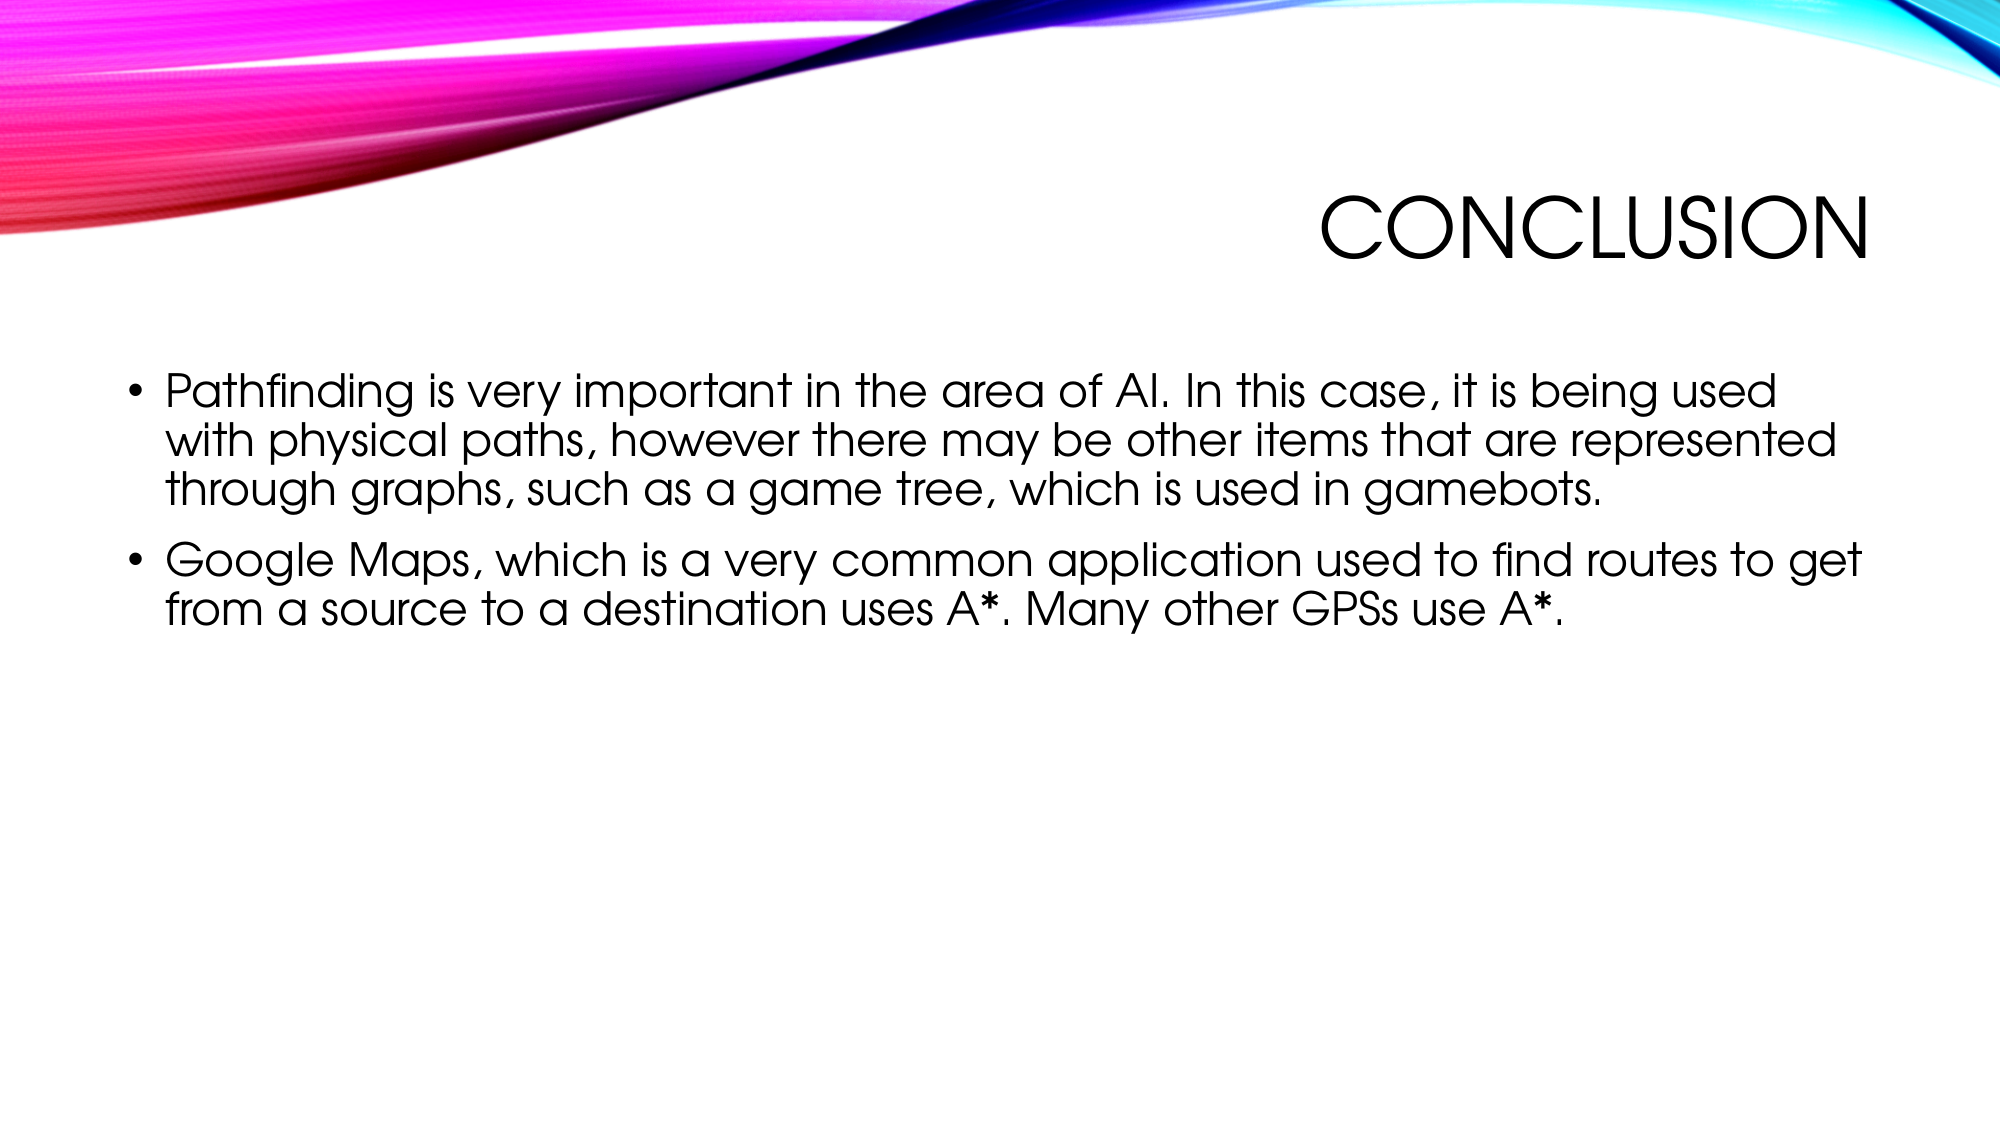

# Conclusion
Pathfinding is very important in the area of AI. In this case, it is being used with physical paths, however there may be other items that are represented through graphs, such as a game tree, which is used in gamebots.
Google Maps, which is a very common application used to find routes to get from a source to a destination uses A*. Many other GPSs use A*.